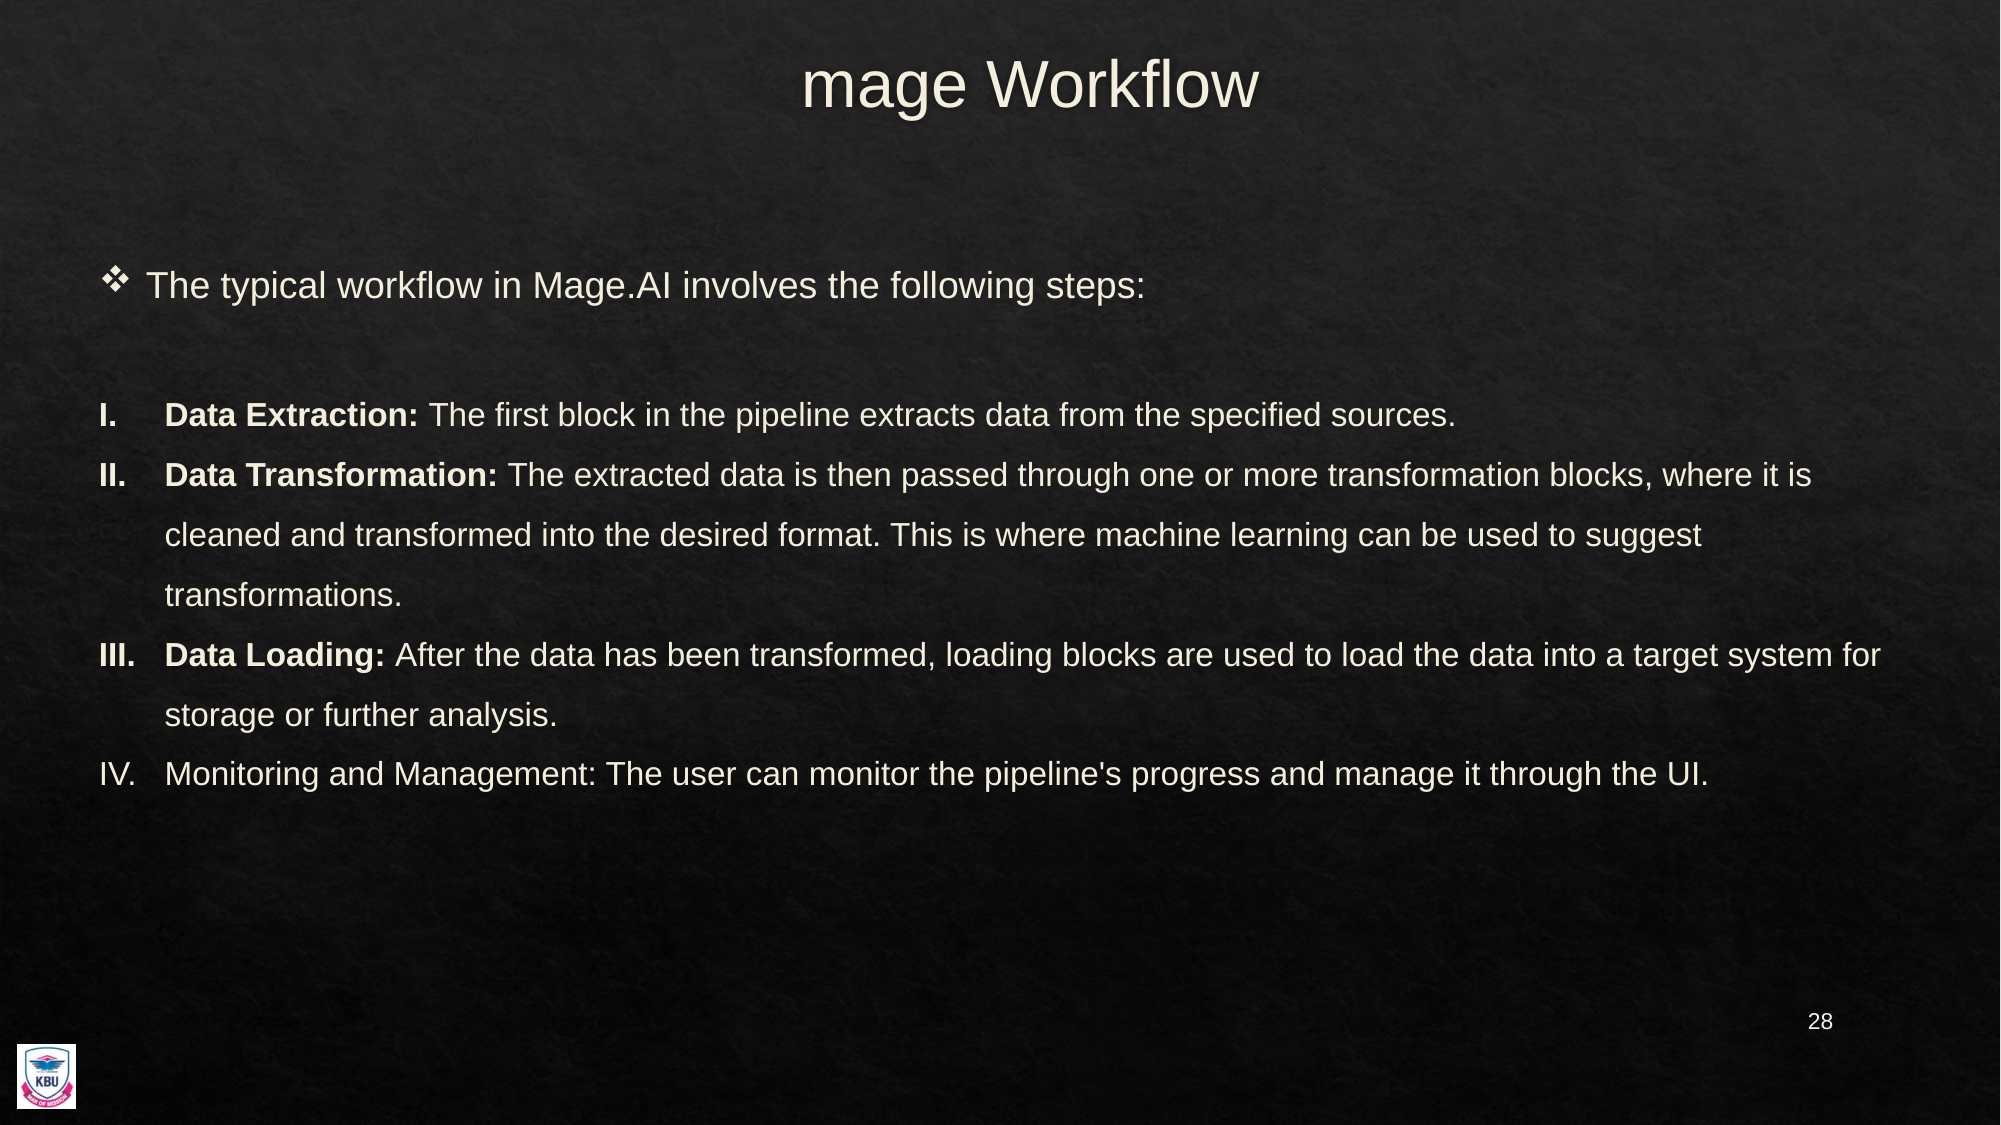

# mage Workflow
The typical workflow in Mage.AI involves the following steps:

Data Extraction: The first block in the pipeline extracts data from the specified sources.
Data Transformation: The extracted data is then passed through one or more transformation blocks, where it is cleaned and transformed into the desired format. This is where machine learning can be used to suggest transformations.
Data Loading: After the data has been transformed, loading blocks are used to load the data into a target system for storage or further analysis.
Monitoring and Management: The user can monitor the pipeline's progress and manage it through the UI.

28